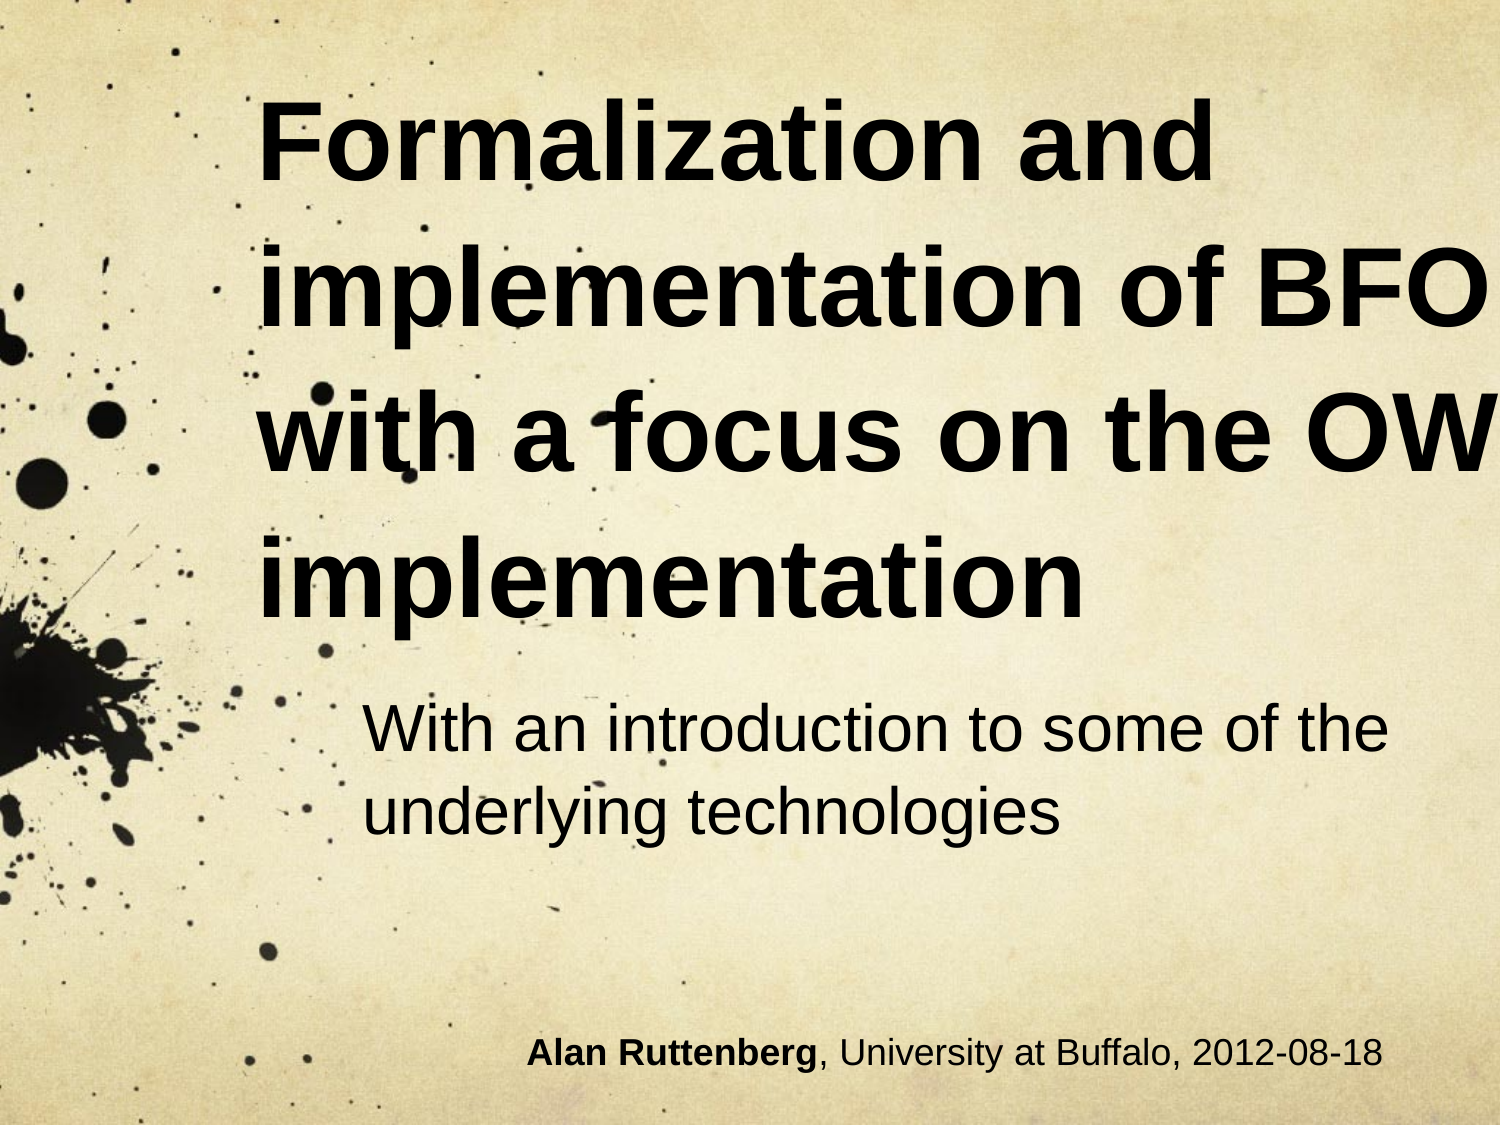

# Formalization and implementation of BFO 2 with a focus on the OWL implementation
With an introduction to some of the underlying technologies
Alan Ruttenberg, University at Buffalo, 2012-08-18